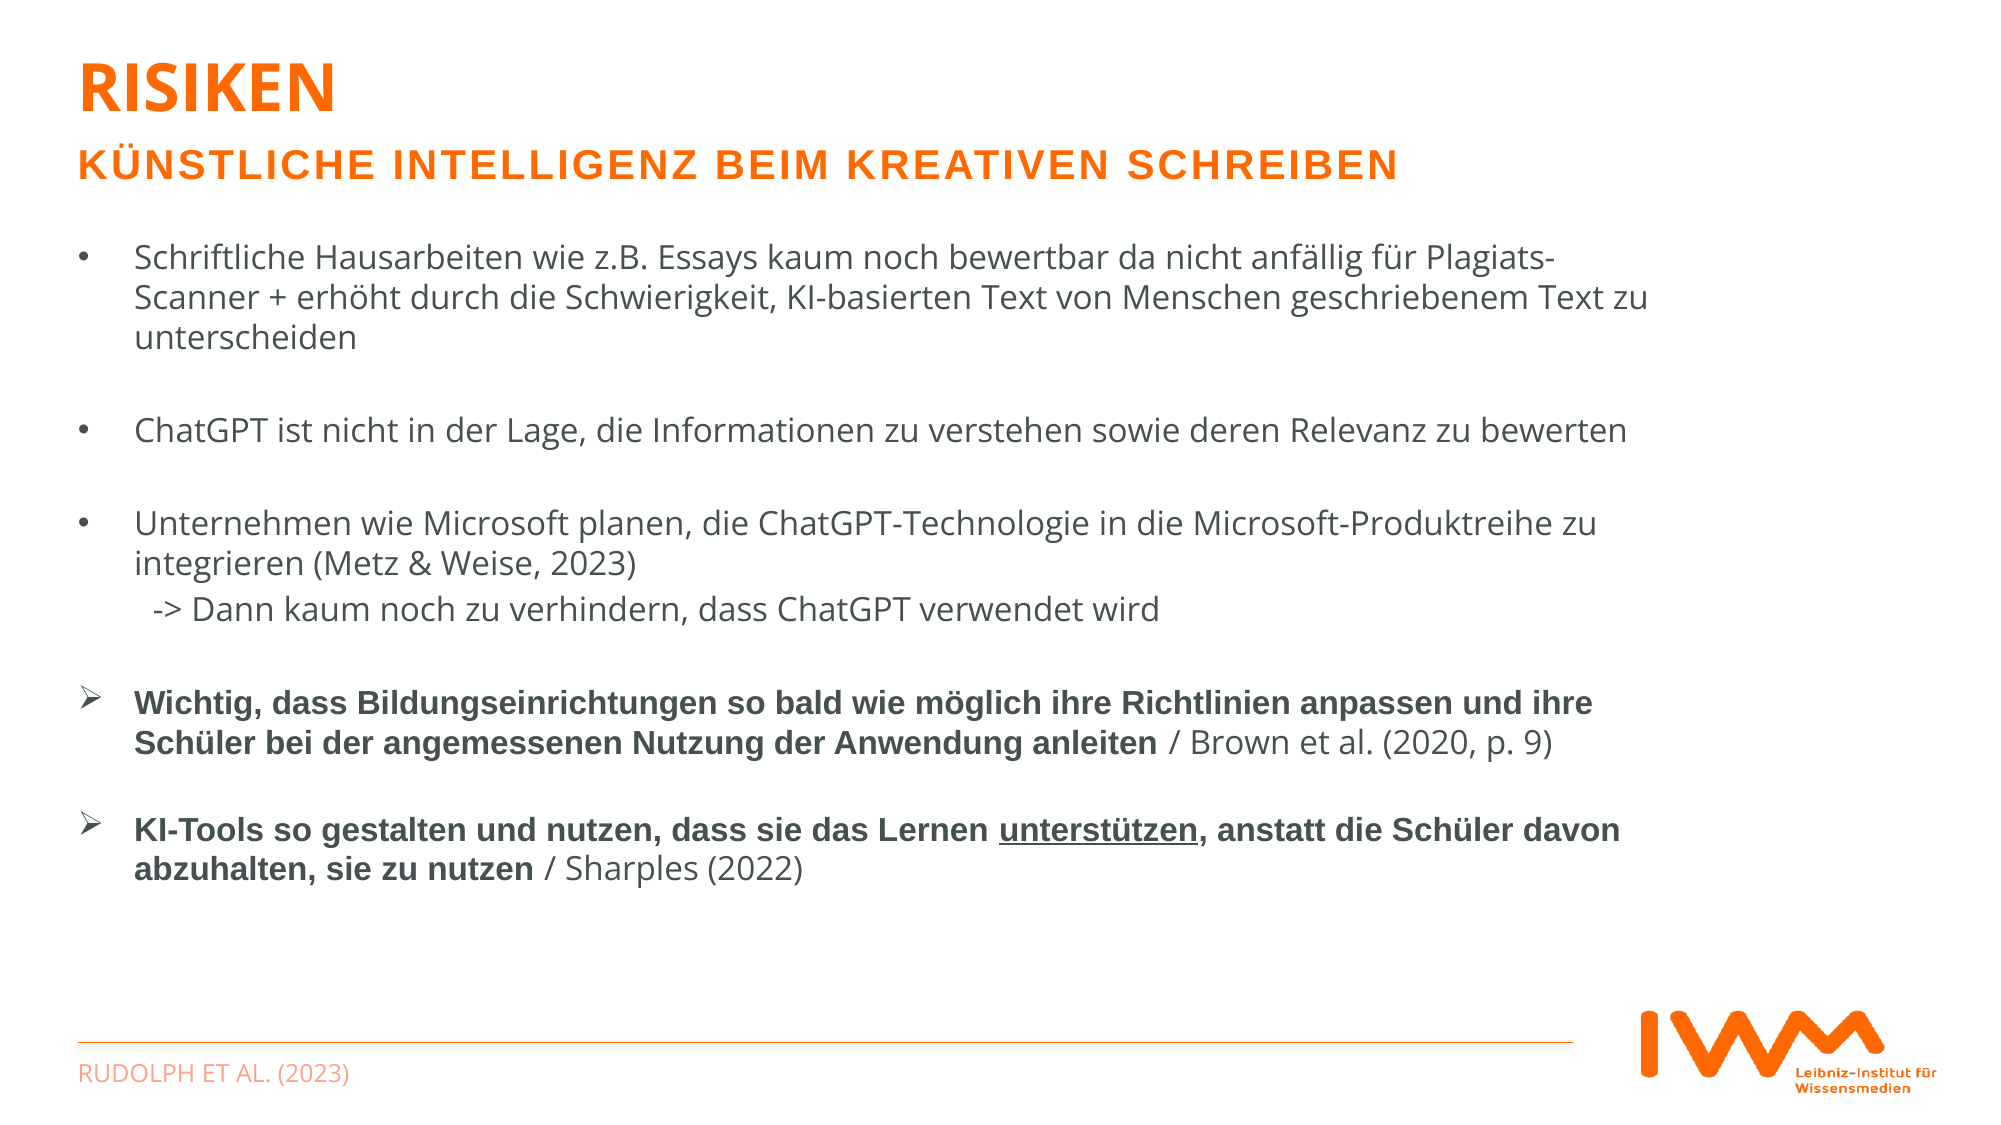

# Risiken
künstliche Intelligenz beim kreativen schreiben
Schriftliche Hausarbeiten wie z.B. Essays kaum noch bewertbar da nicht anfällig für Plagiats-Scanner + erhöht durch die Schwierigkeit, KI-basierten Text von Menschen geschriebenem Text zu unterscheiden

ChatGPT ist nicht in der Lage, die Informationen zu verstehen sowie deren Relevanz zu bewerten

Unternehmen wie Microsoft planen, die ChatGPT-Technologie in die Microsoft-Produktreihe zu integrieren (Metz & Weise, 2023)
-> Dann kaum noch zu verhindern, dass ChatGPT verwendet wird

Wichtig, dass Bildungseinrichtungen so bald wie möglich ihre Richtlinien anpassen und ihre Schüler bei der angemessenen Nutzung der Anwendung anleiten / Brown et al. (2020, p. 9)
KI-Tools so gestalten und nutzen, dass sie das Lernen unterstützen, anstatt die Schüler davon abzuhalten, sie zu nutzen / Sharples (2022)

Rudolph et al. (2023)